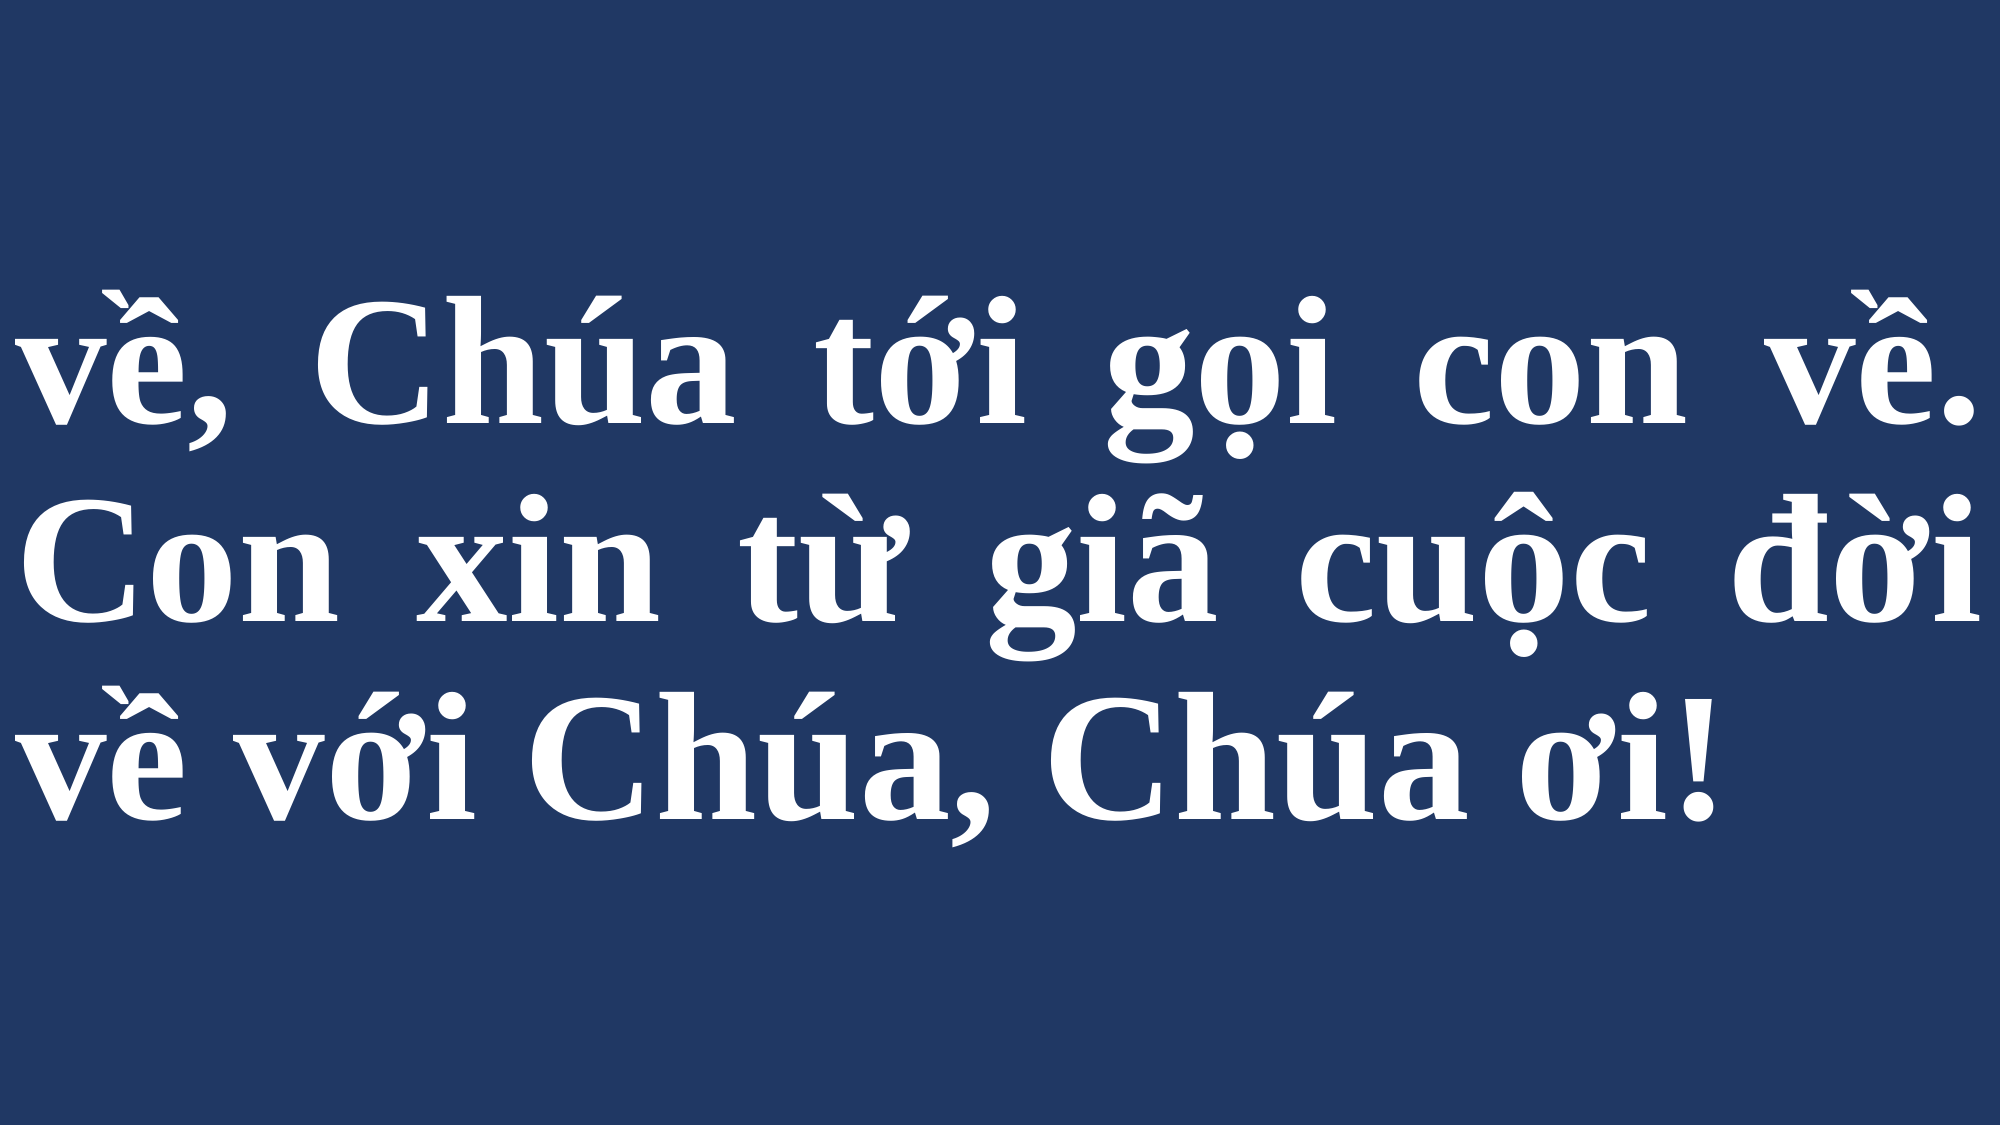

# về, Chúa tới gọi con về. Con xin từ giã cuộc đời về với Chúa, Chúa ơi!